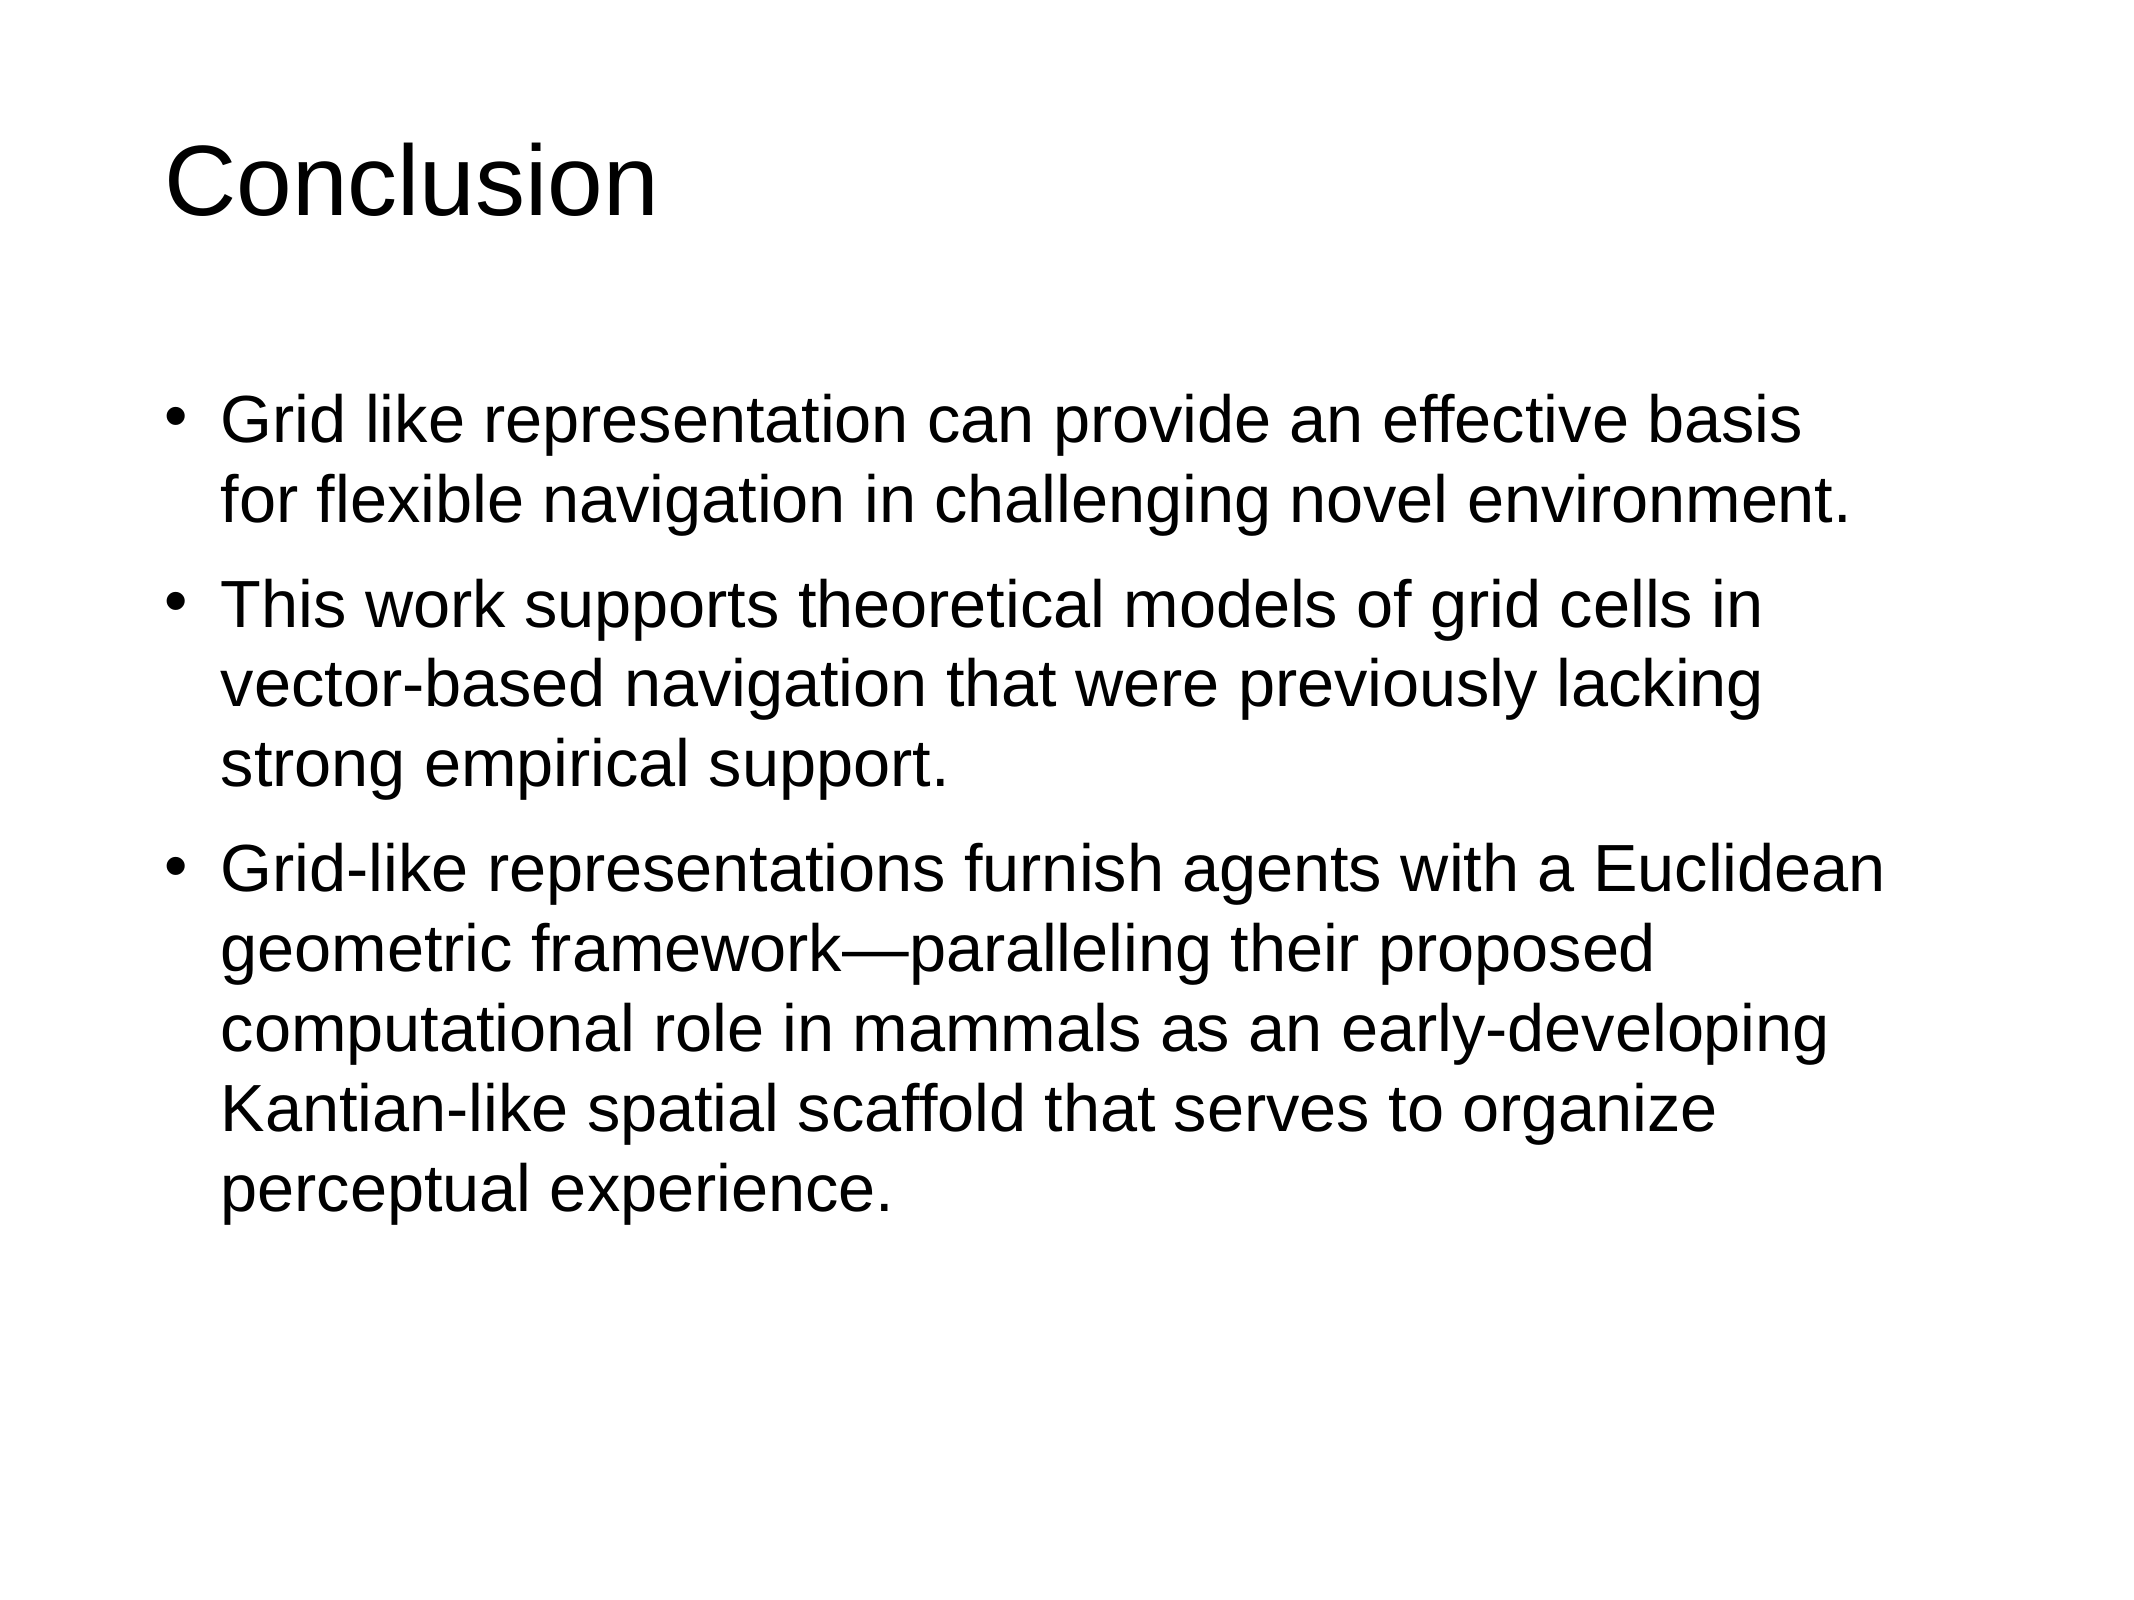

# Conclusion
Grid like representation can provide an effective basis for flexible navigation in challenging novel environment.
This work supports theoretical models of grid cells in vector-based navigation that were previously lacking strong empirical support.
Grid-like representations furnish agents with a Euclidean geometric framework—paralleling their proposed computational role in mammals as an early-developing Kantian-like spatial scaffold that serves to organize perceptual experience.